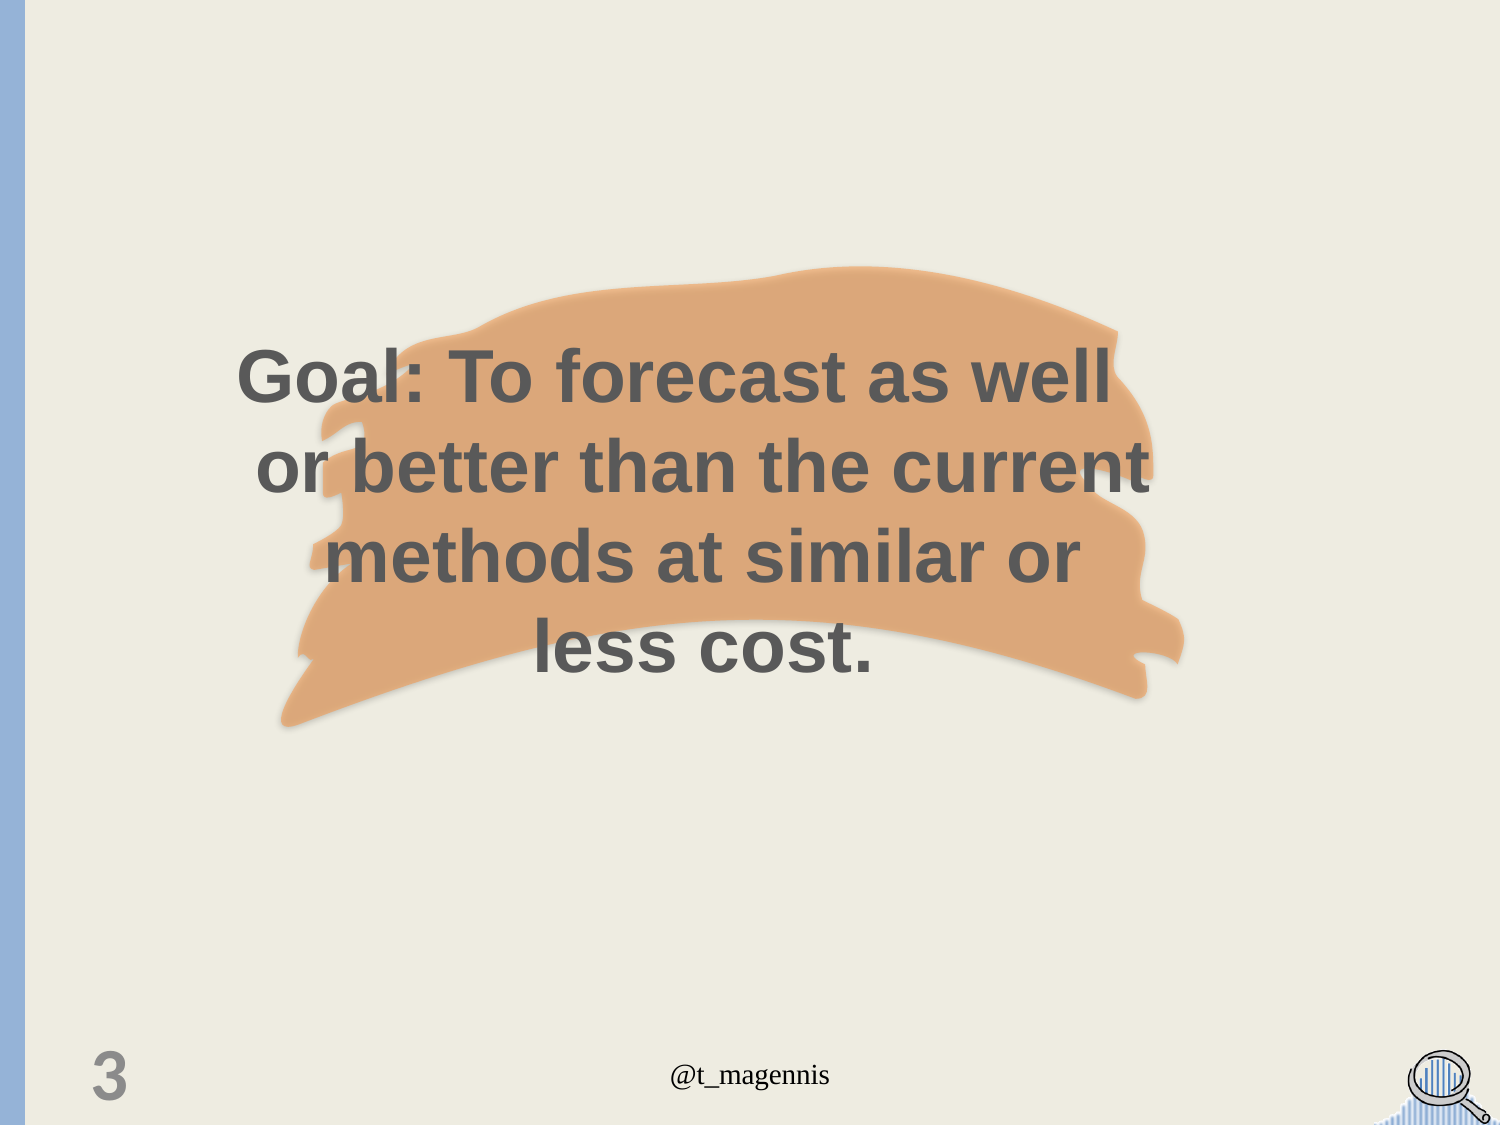

Goal: To forecast as well or better than the current methods at similar or less cost.

3
@t_magennis